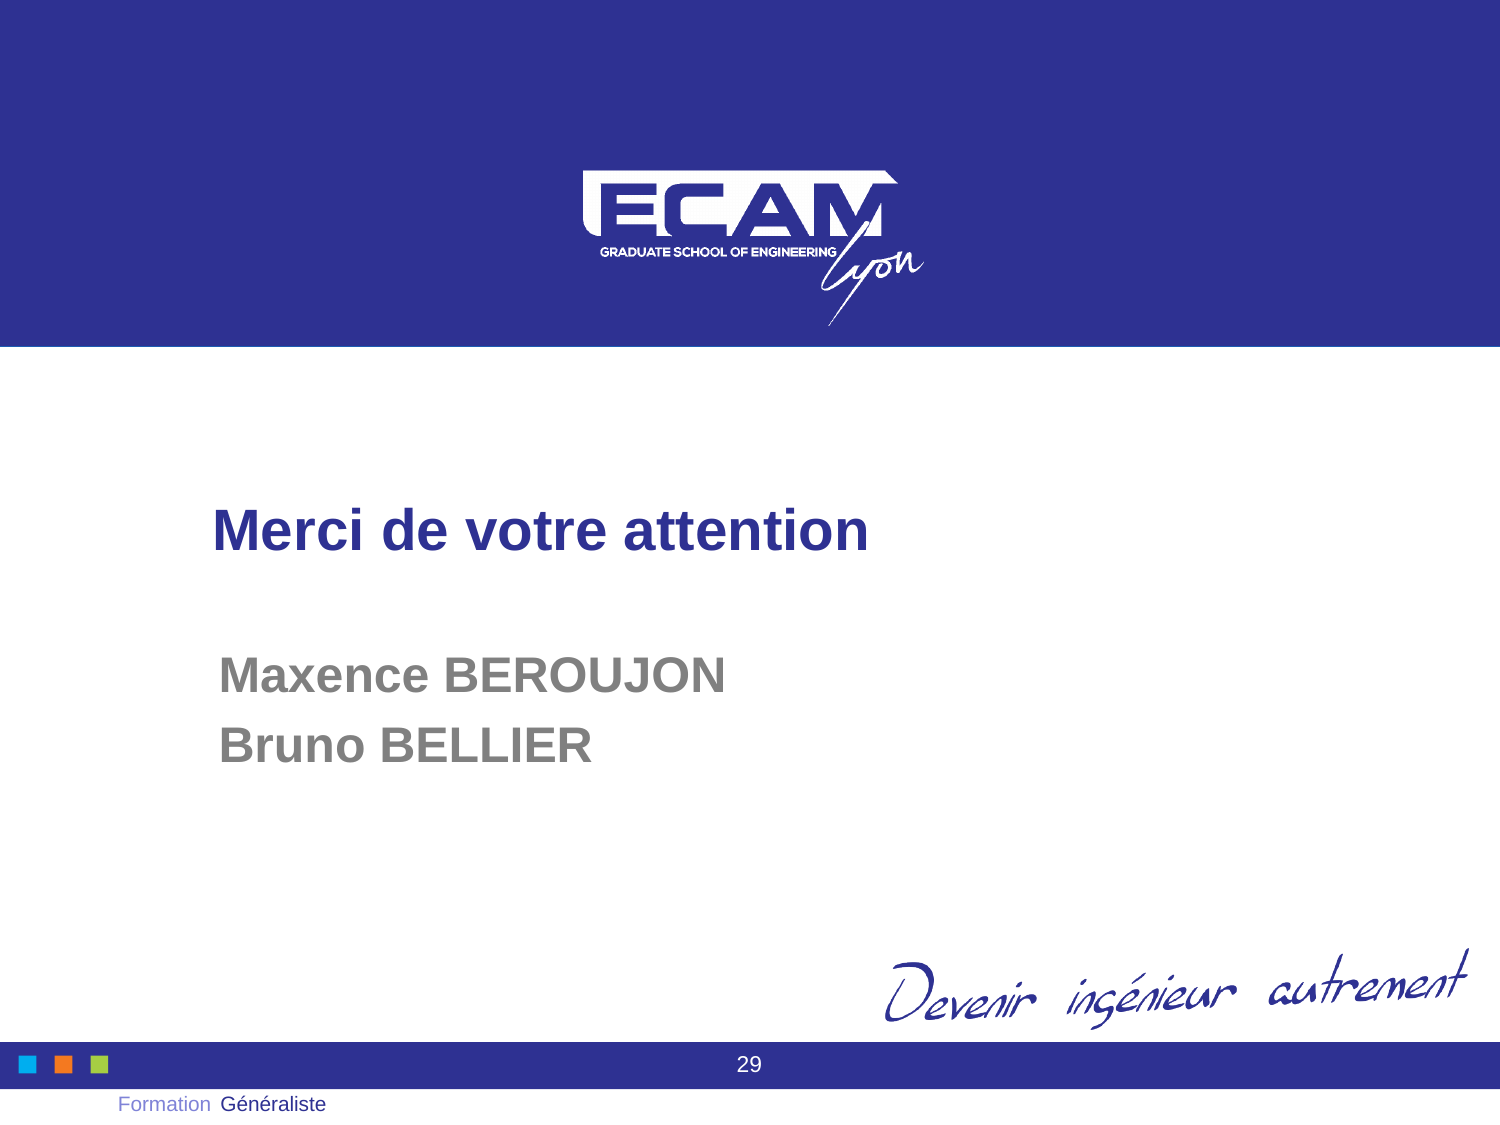

# Merci de votre attention
Maxence BEROUJON
Bruno BELLIER
29